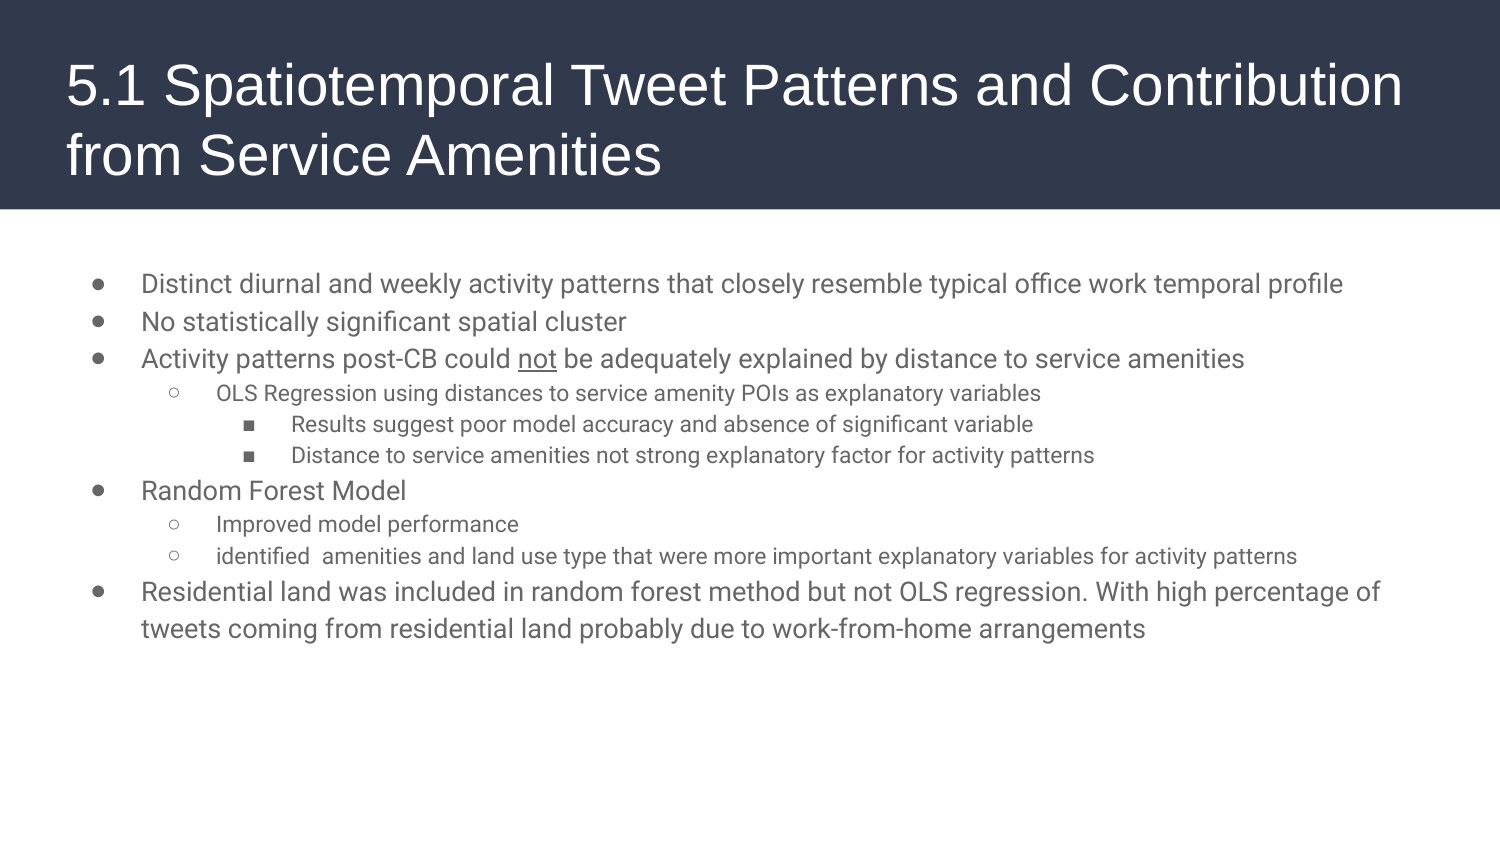

# 5.1 Spatiotemporal Tweet Patterns and Contribution from Service Amenities
Distinct diurnal and weekly activity patterns that closely resemble typical office work temporal profile
No statistically significant spatial cluster
Activity patterns post-CB could not be adequately explained by distance to service amenities
OLS Regression using distances to service amenity POIs as explanatory variables
Results suggest poor model accuracy and absence of significant variable
Distance to service amenities not strong explanatory factor for activity patterns
Random Forest Model
Improved model performance
identified  amenities and land use type that were more important explanatory variables for activity patterns
Residential land was included in random forest method but not OLS regression. With high percentage of tweets coming from residential land probably due to work-from-home arrangements